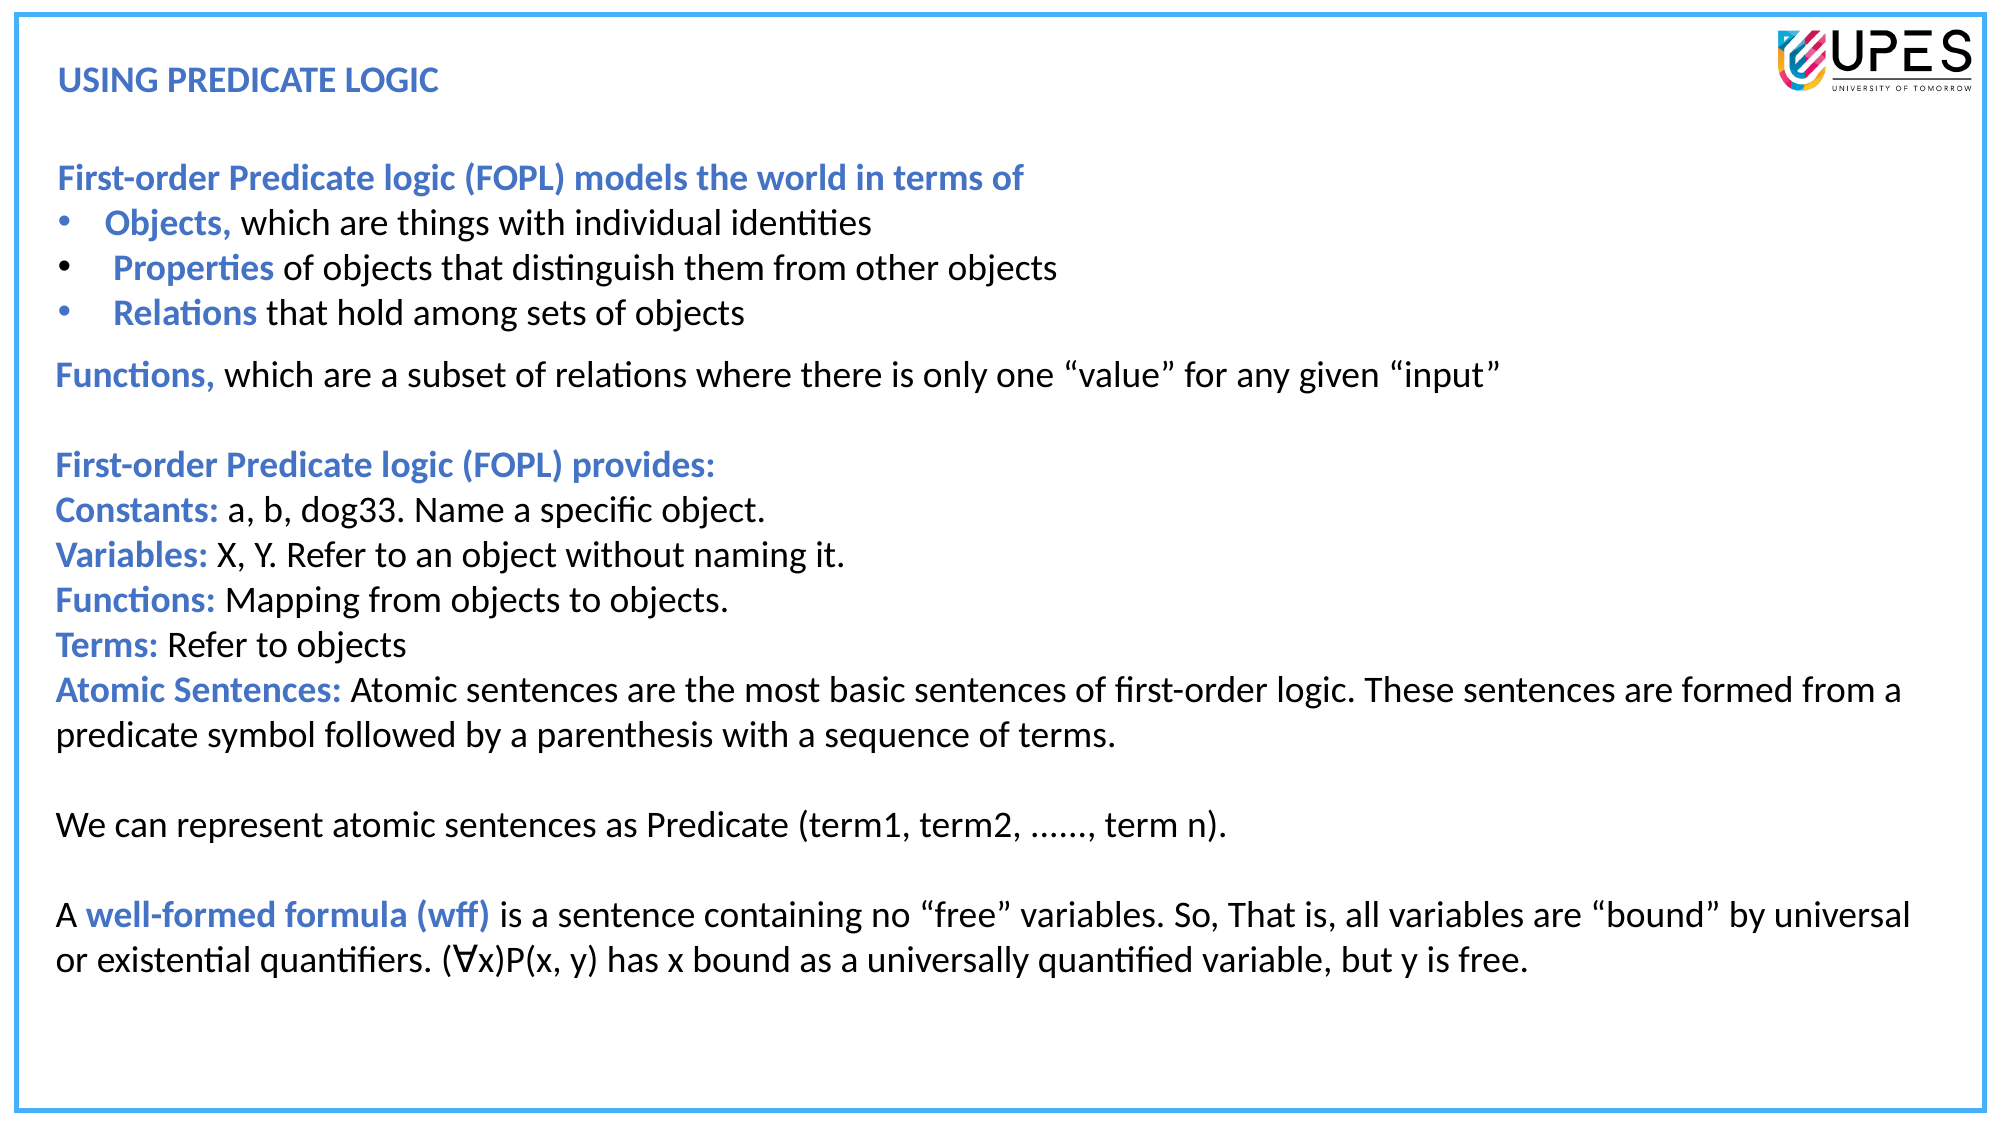

USING PREDICATE LOGIC
First-order Predicate logic (FOPL) models the world in terms of
Objects, which are things with individual identities
 Properties of objects that distinguish them from other objects
 Relations that hold among sets of objects
Functions, which are a subset of relations where there is only one “value” for any given “input”

First-order Predicate logic (FOPL) provides:
Constants: a, b, dog33. Name a specific object.
Variables: X, Y. Refer to an object without naming it.
Functions: Mapping from objects to objects.
Terms: Refer to objects
Atomic Sentences: Atomic sentences are the most basic sentences of first-order logic. These sentences are formed from a predicate symbol followed by a parenthesis with a sequence of terms.

We can represent atomic sentences as Predicate (term1, term2, ......, term n).

A well-formed formula (wff) is a sentence containing no “free” variables. So, That is, all variables are “bound” by universal or existential quantifiers. (∀x)P(x, y) has x bound as a universally quantified variable, but y is free.